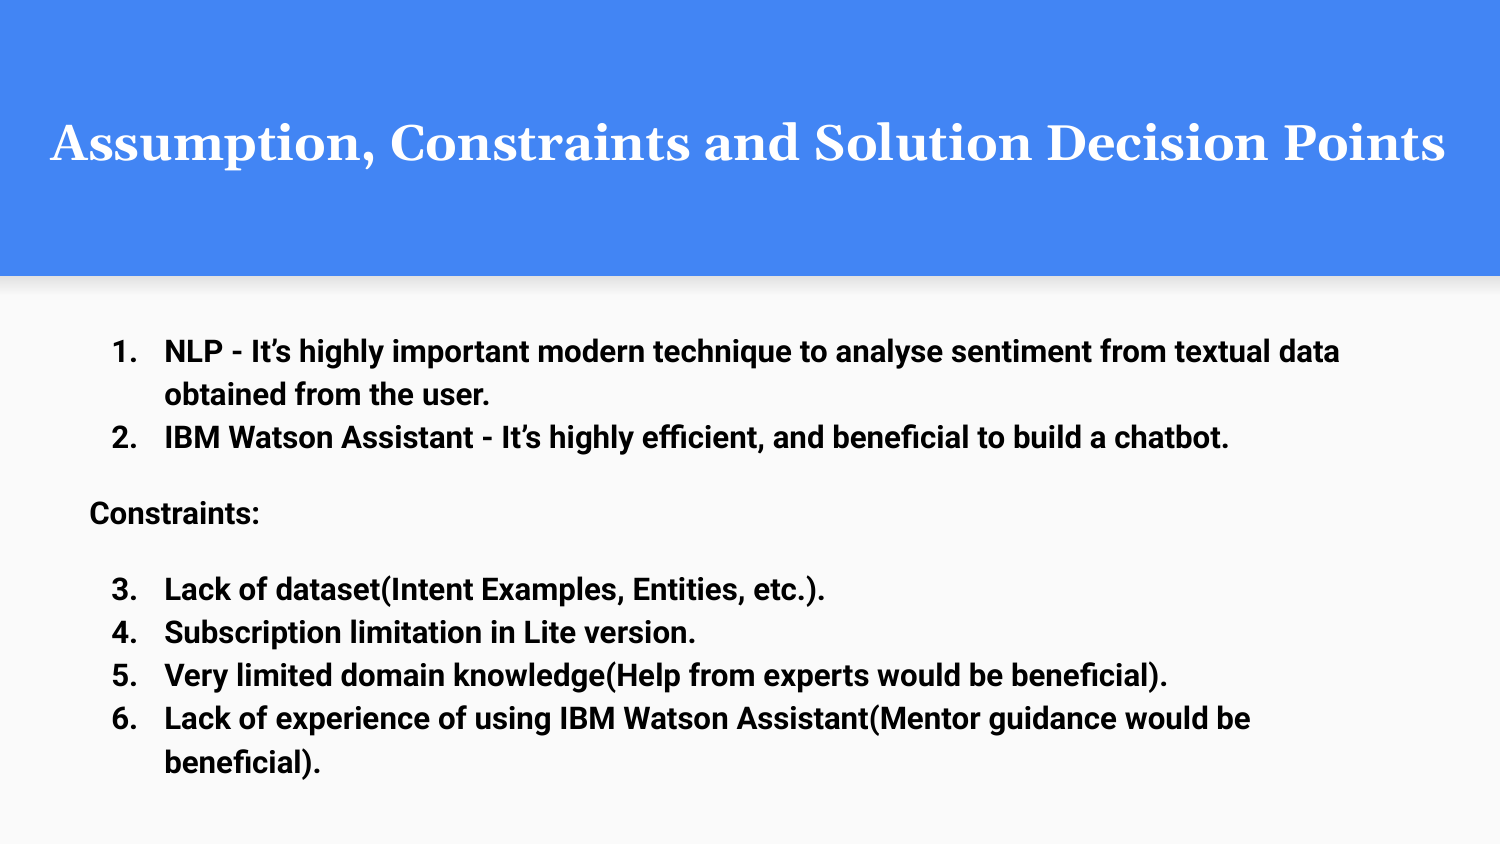

Assumption, Constraints and Solution Decision Points
NLP - It’s highly important modern technique to analyse sentiment from textual data obtained from the user.
IBM Watson Assistant - It’s highly efficient, and beneficial to build a chatbot.
Constraints:
Lack of dataset(Intent Examples, Entities, etc.).
Subscription limitation in Lite version.
Very limited domain knowledge(Help from experts would be beneficial).
Lack of experience of using IBM Watson Assistant(Mentor guidance would be beneficial).